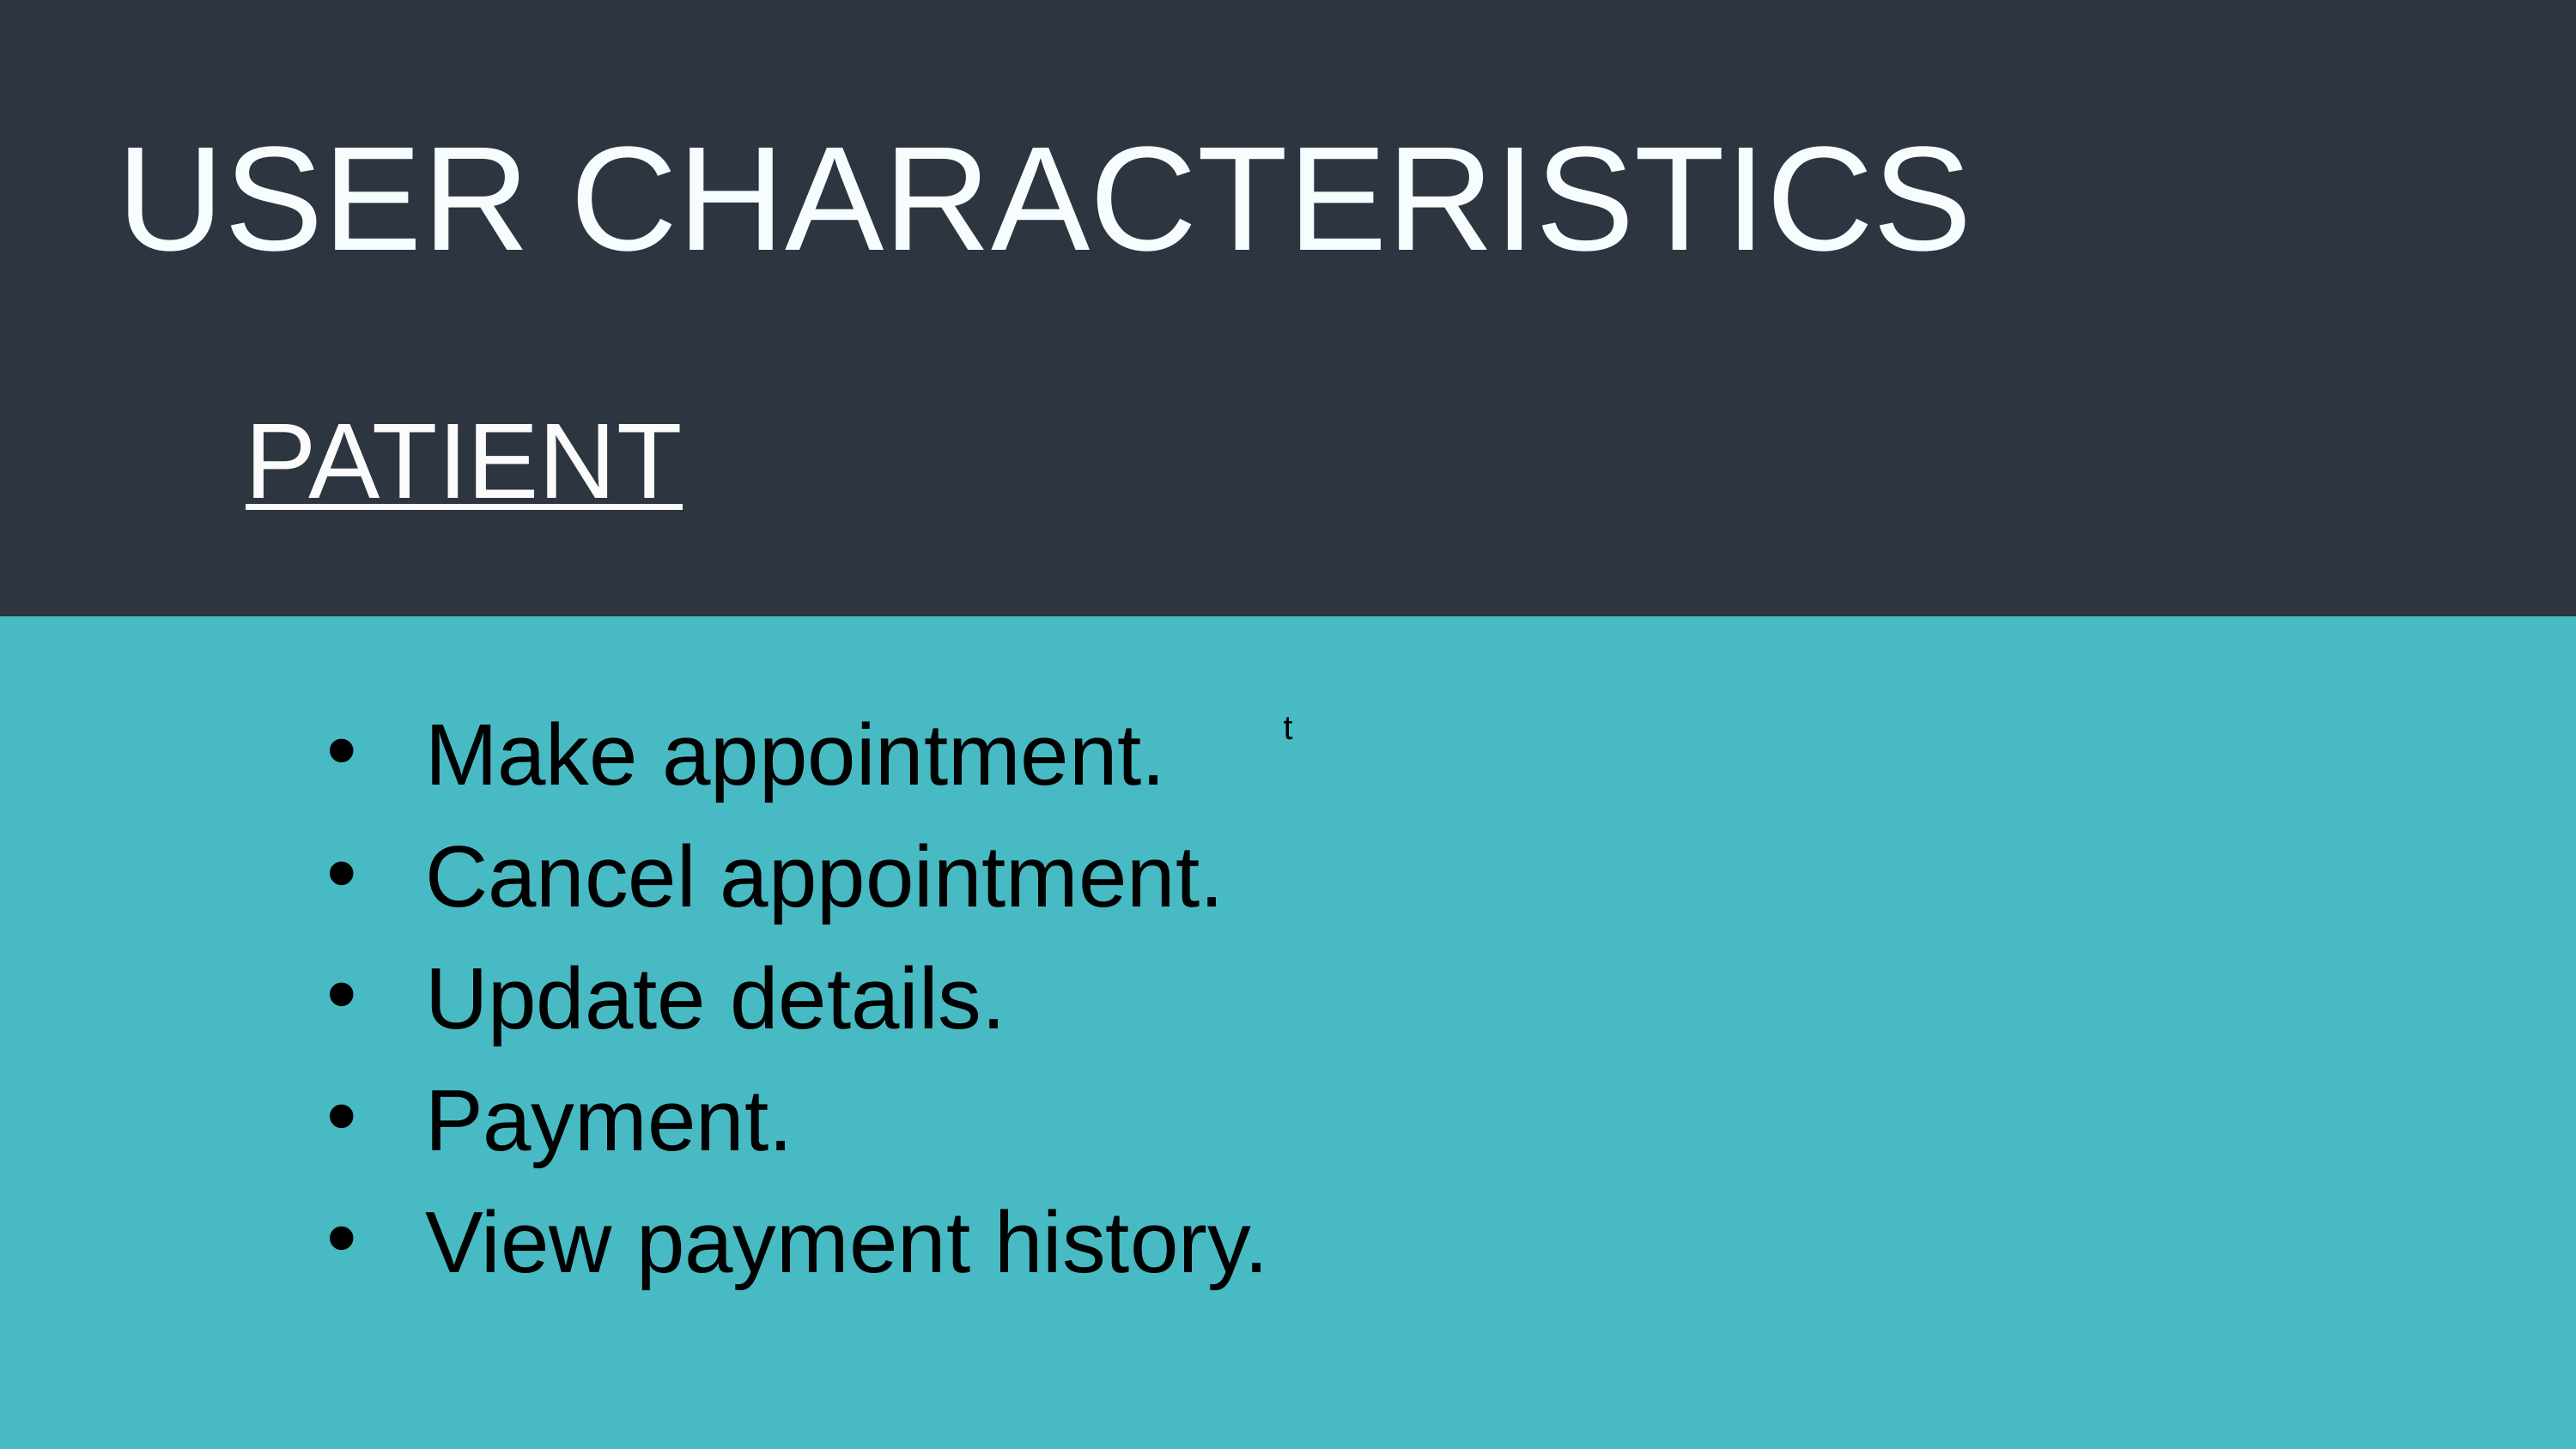

USER CHARACTERISTICS
PATIENT

 Make appointment.​
 Cancel appointment.​
 Update details.​
 Payment.​
 View payment history.​
t